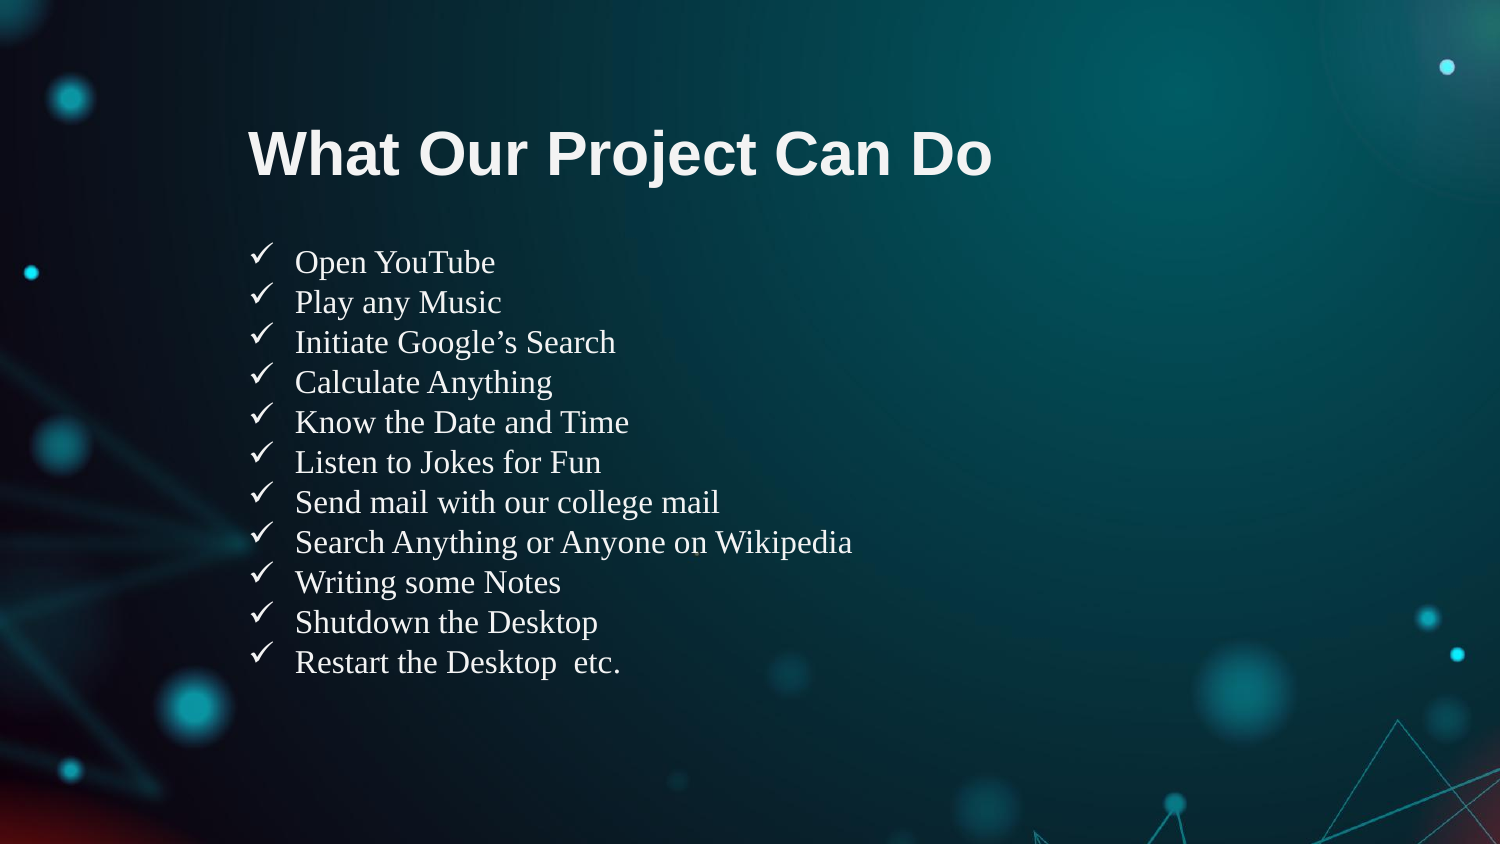

What Our Project Can Do
Open YouTube
Play any Music
Initiate Google’s Search
Calculate Anything
Know the Date and Time
Listen to Jokes for Fun
Send mail with our college mail
Search Anything or Anyone on Wikipedia
Writing some Notes
Shutdown the Desktop
Restart the Desktop  etc.